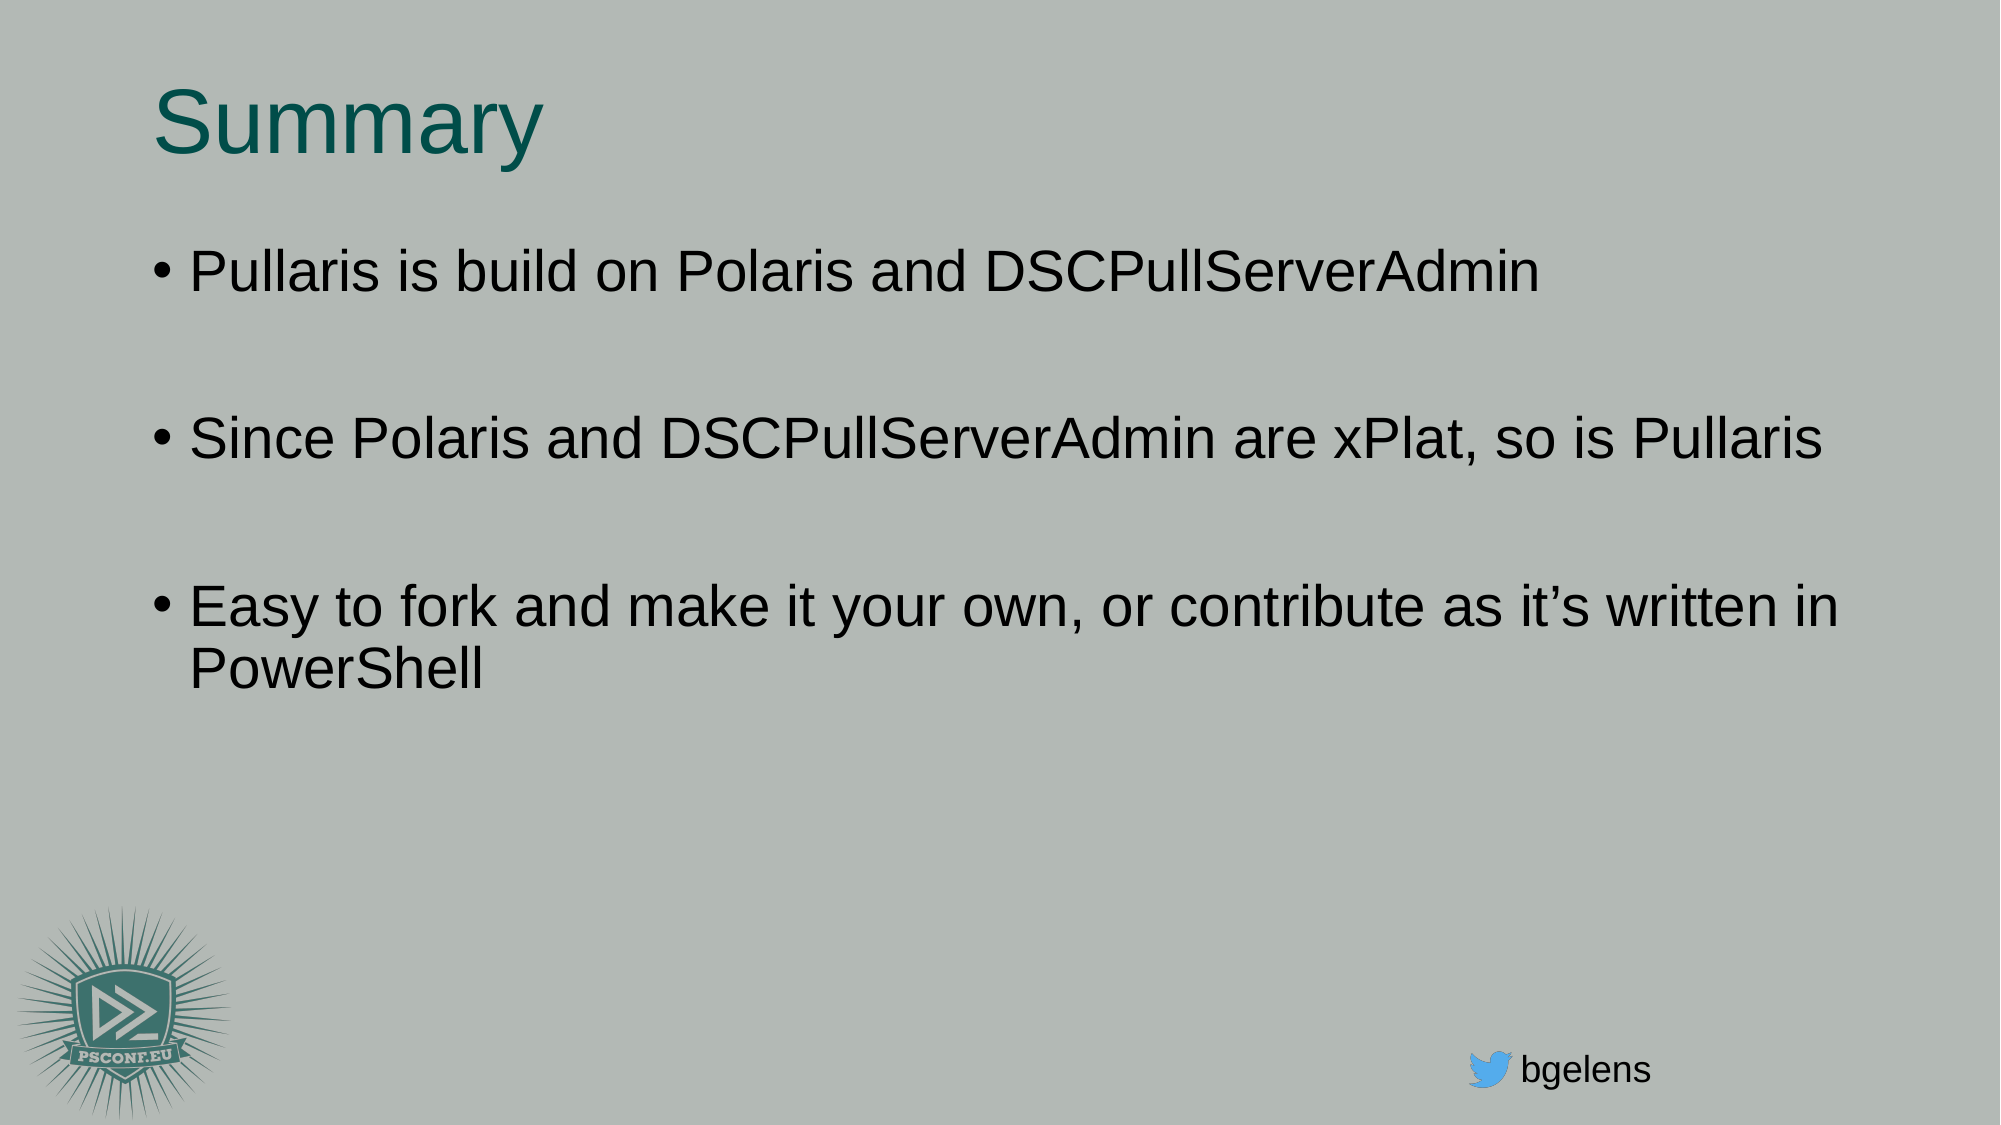

# Summary
Pullaris is build on Polaris and DSCPullServerAdmin

Since Polaris and DSCPullServerAdmin are xPlat, so is Pullaris

Easy to fork and make it your own, or contribute as it’s written in PowerShell
bgelens